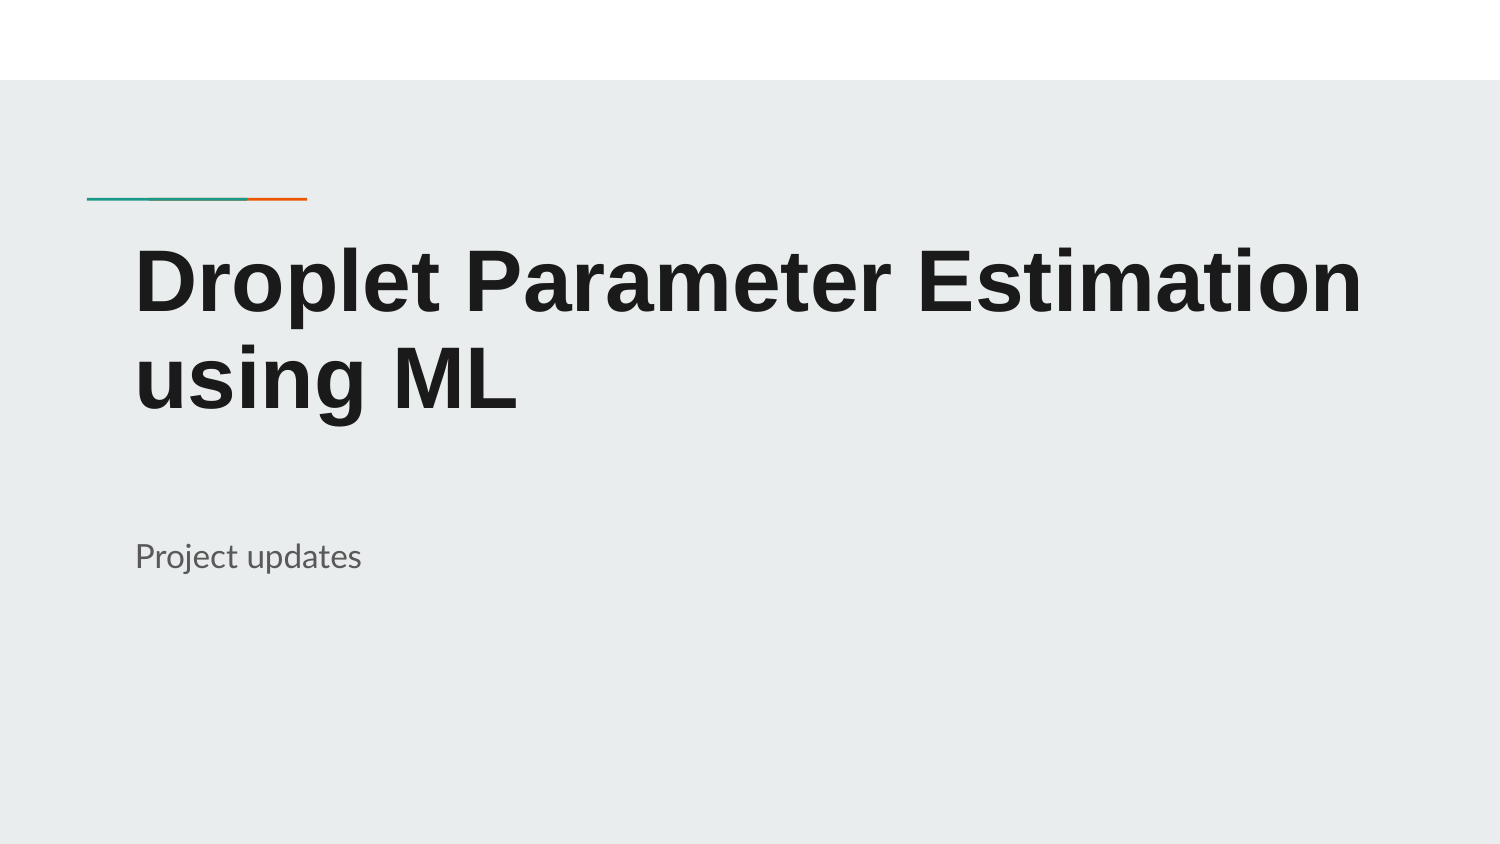

# Droplet Parameter Estimation using ML
Project updates